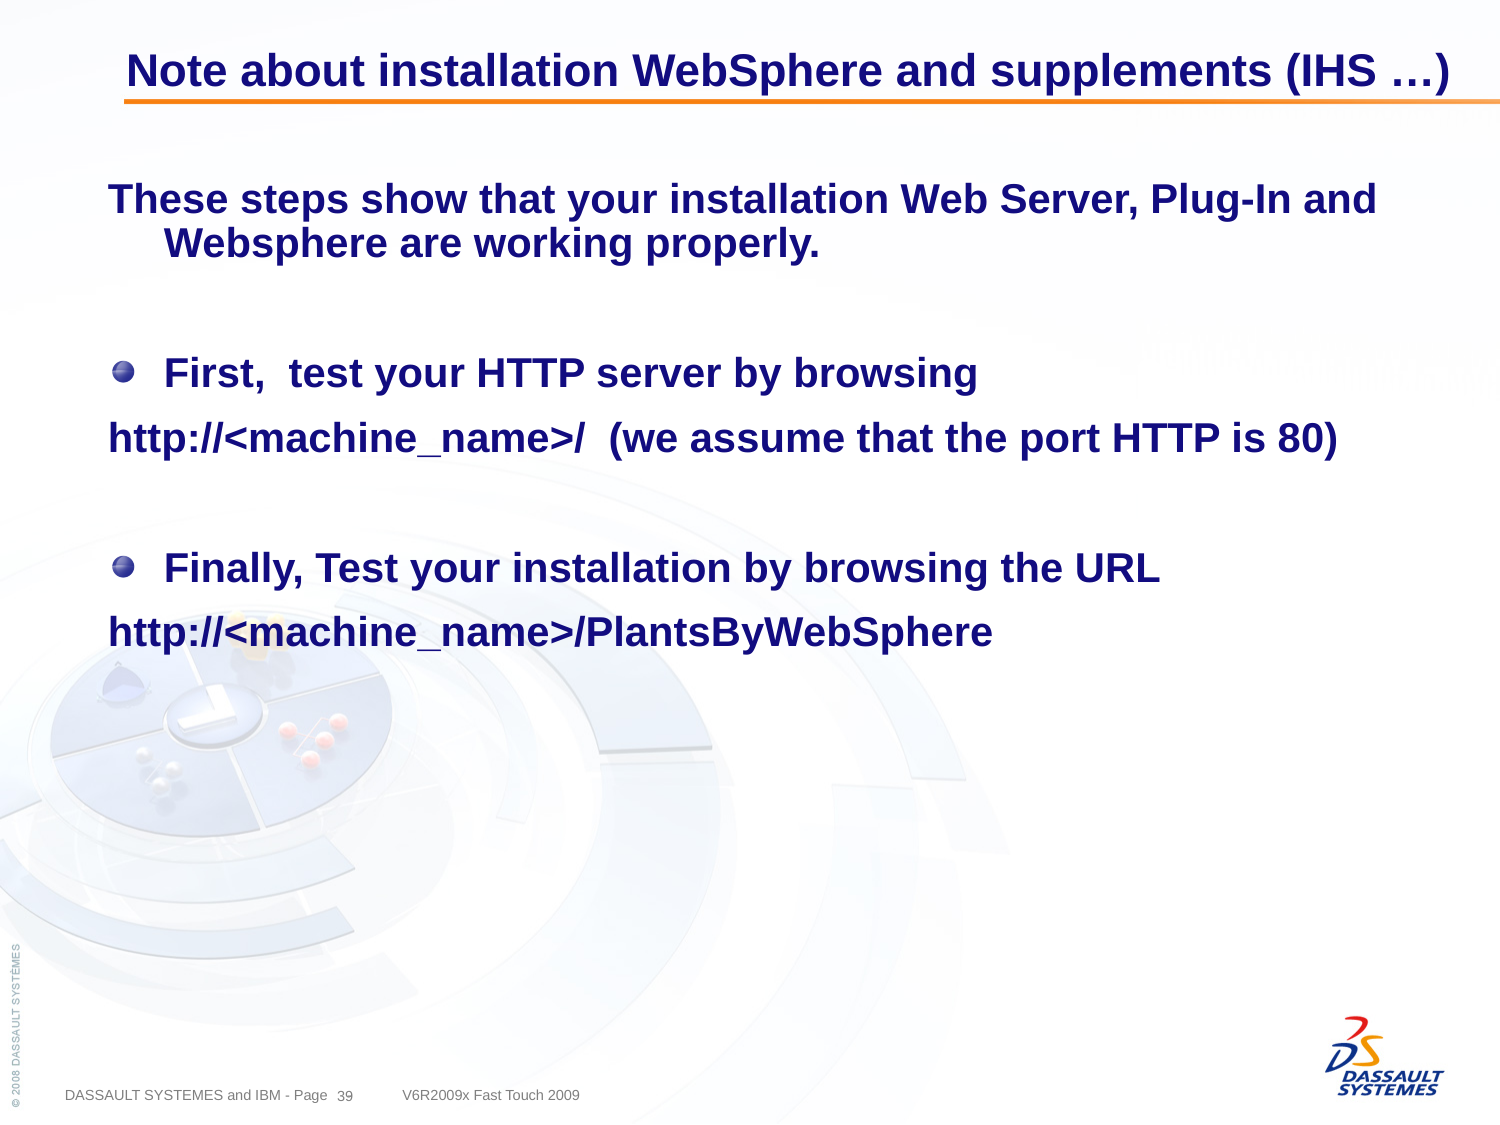

Note about installation WebSphere and supplements (IHS …)
These steps show that your installation Web Server, Plug-In and Websphere are working properly.

First,  test your HTTP server by browsing
http://<machine_name>/  (we assume that the port HTTP is 80)

Finally, Test your installation by browsing the URL
http://<machine_name>/PlantsByWebSphere